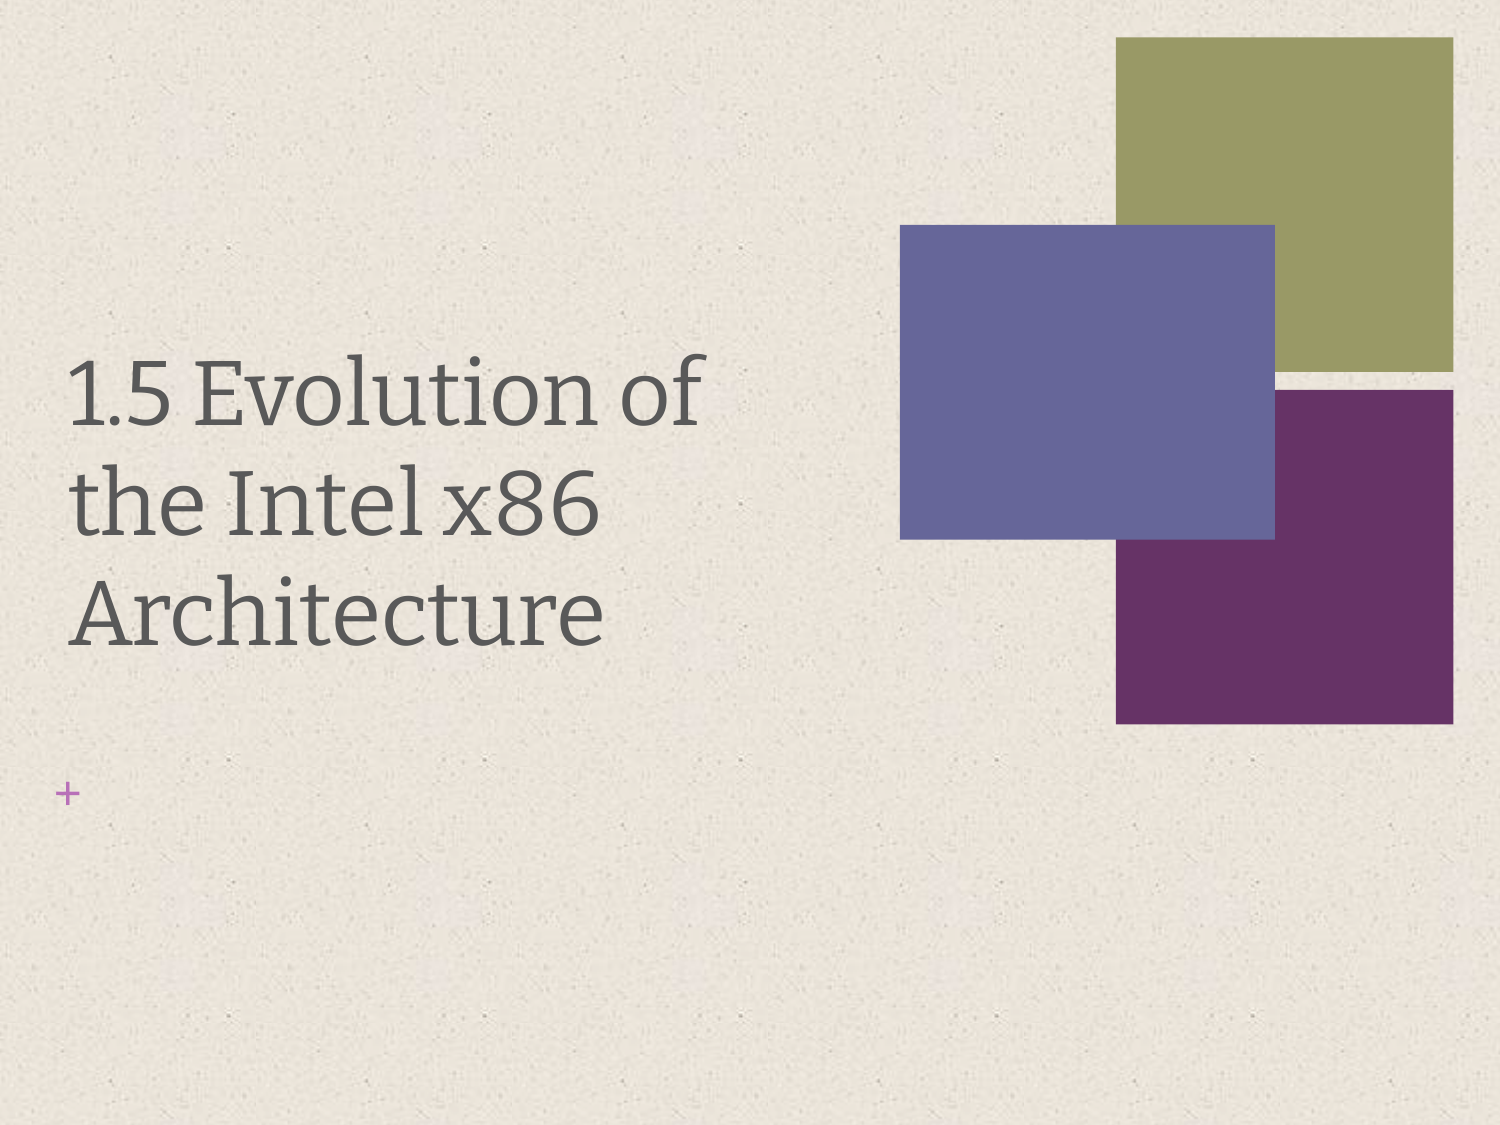

1.5 Evolution of the Intel x86 Architecture